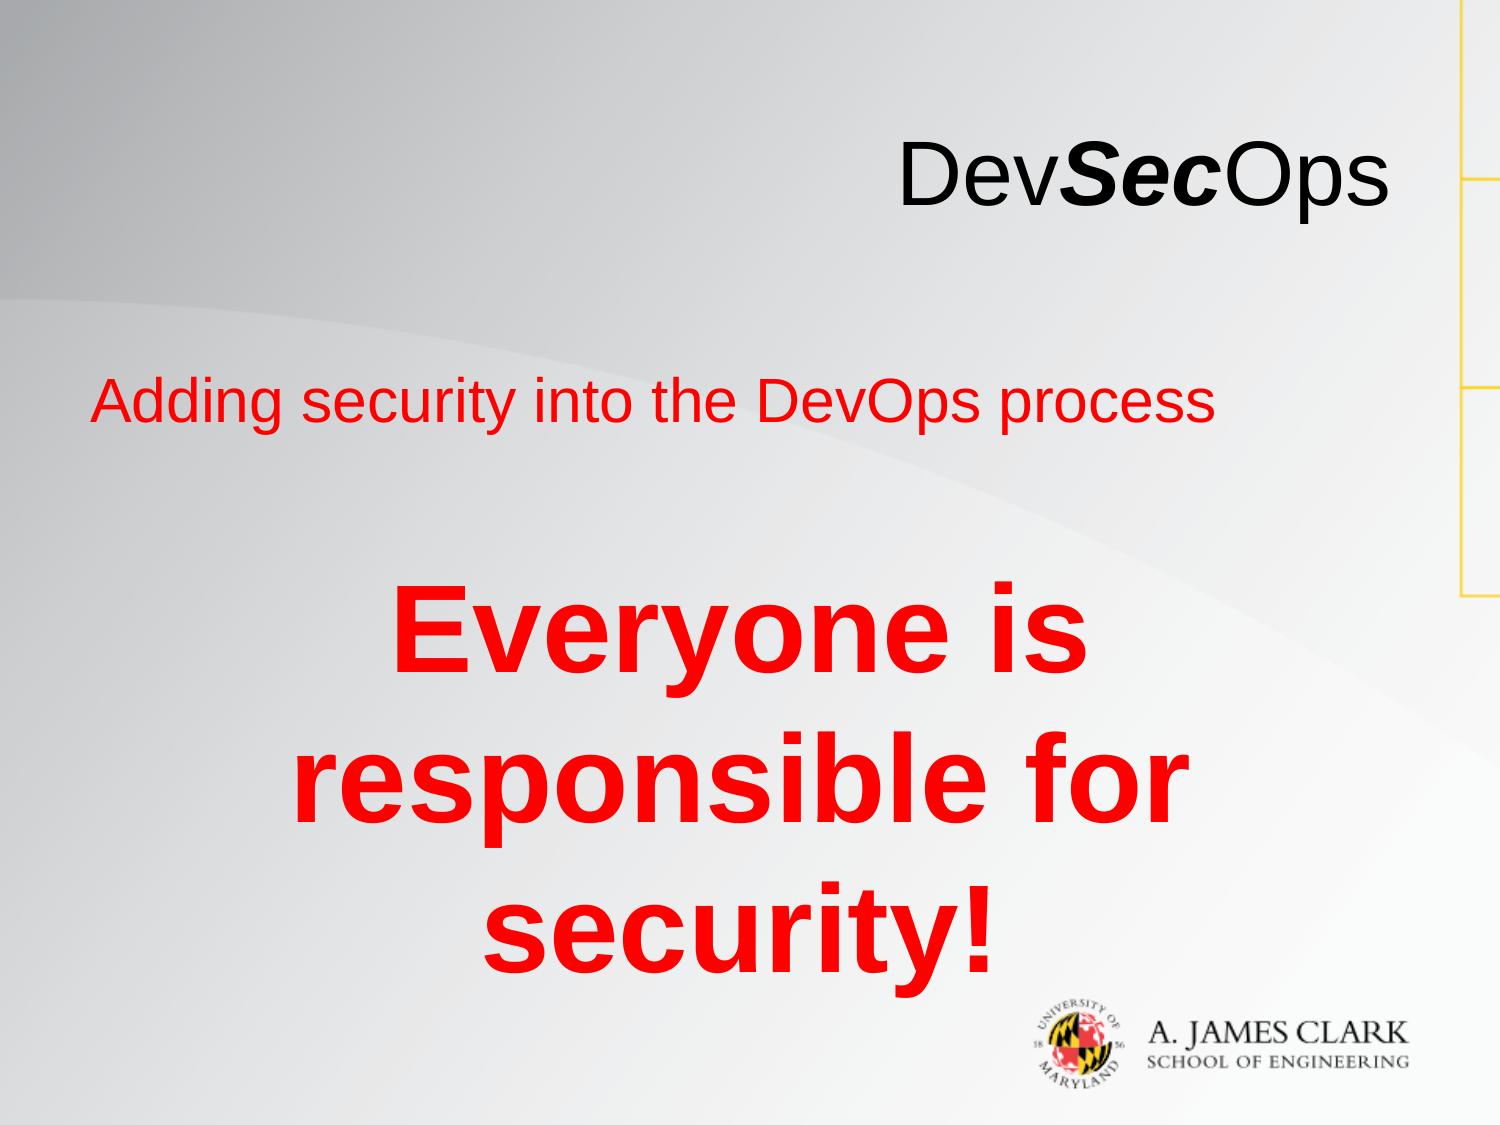

# DevSecOps
Adding security into the DevOps process

Everyone is responsible for security!